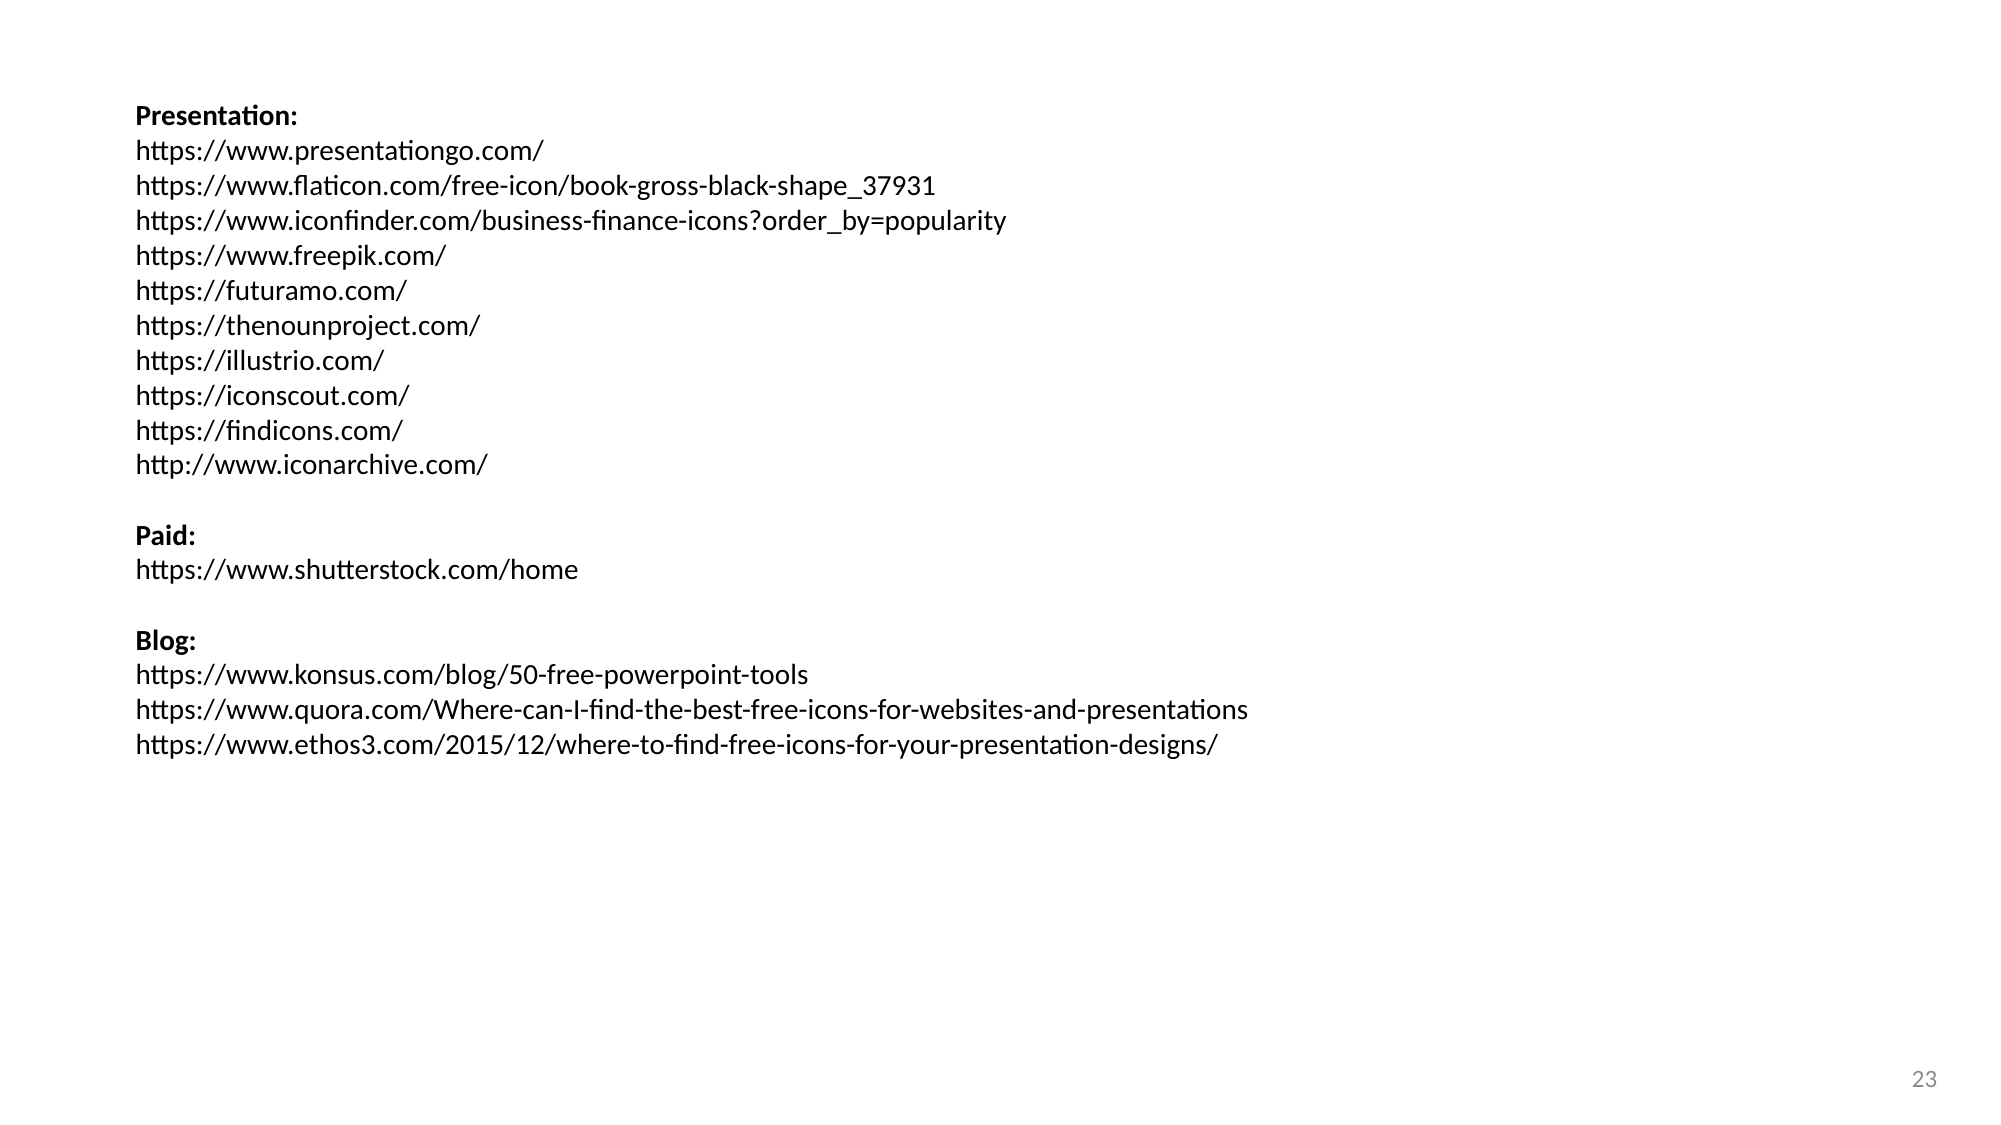

Presentation:
https://www.presentationgo.com/
https://www.flaticon.com/free-icon/book-gross-black-shape_37931
https://www.iconfinder.com/business-finance-icons?order_by=popularity
https://www.freepik.com/
https://futuramo.com/
https://thenounproject.com/
https://illustrio.com/
https://iconscout.com/
https://findicons.com/
http://www.iconarchive.com/

Paid:
https://www.shutterstock.com/home
Blog:
https://www.konsus.com/blog/50-free-powerpoint-tools
https://www.quora.com/Where-can-I-find-the-best-free-icons-for-websites-and-presentations
https://www.ethos3.com/2015/12/where-to-find-free-icons-for-your-presentation-designs/
23